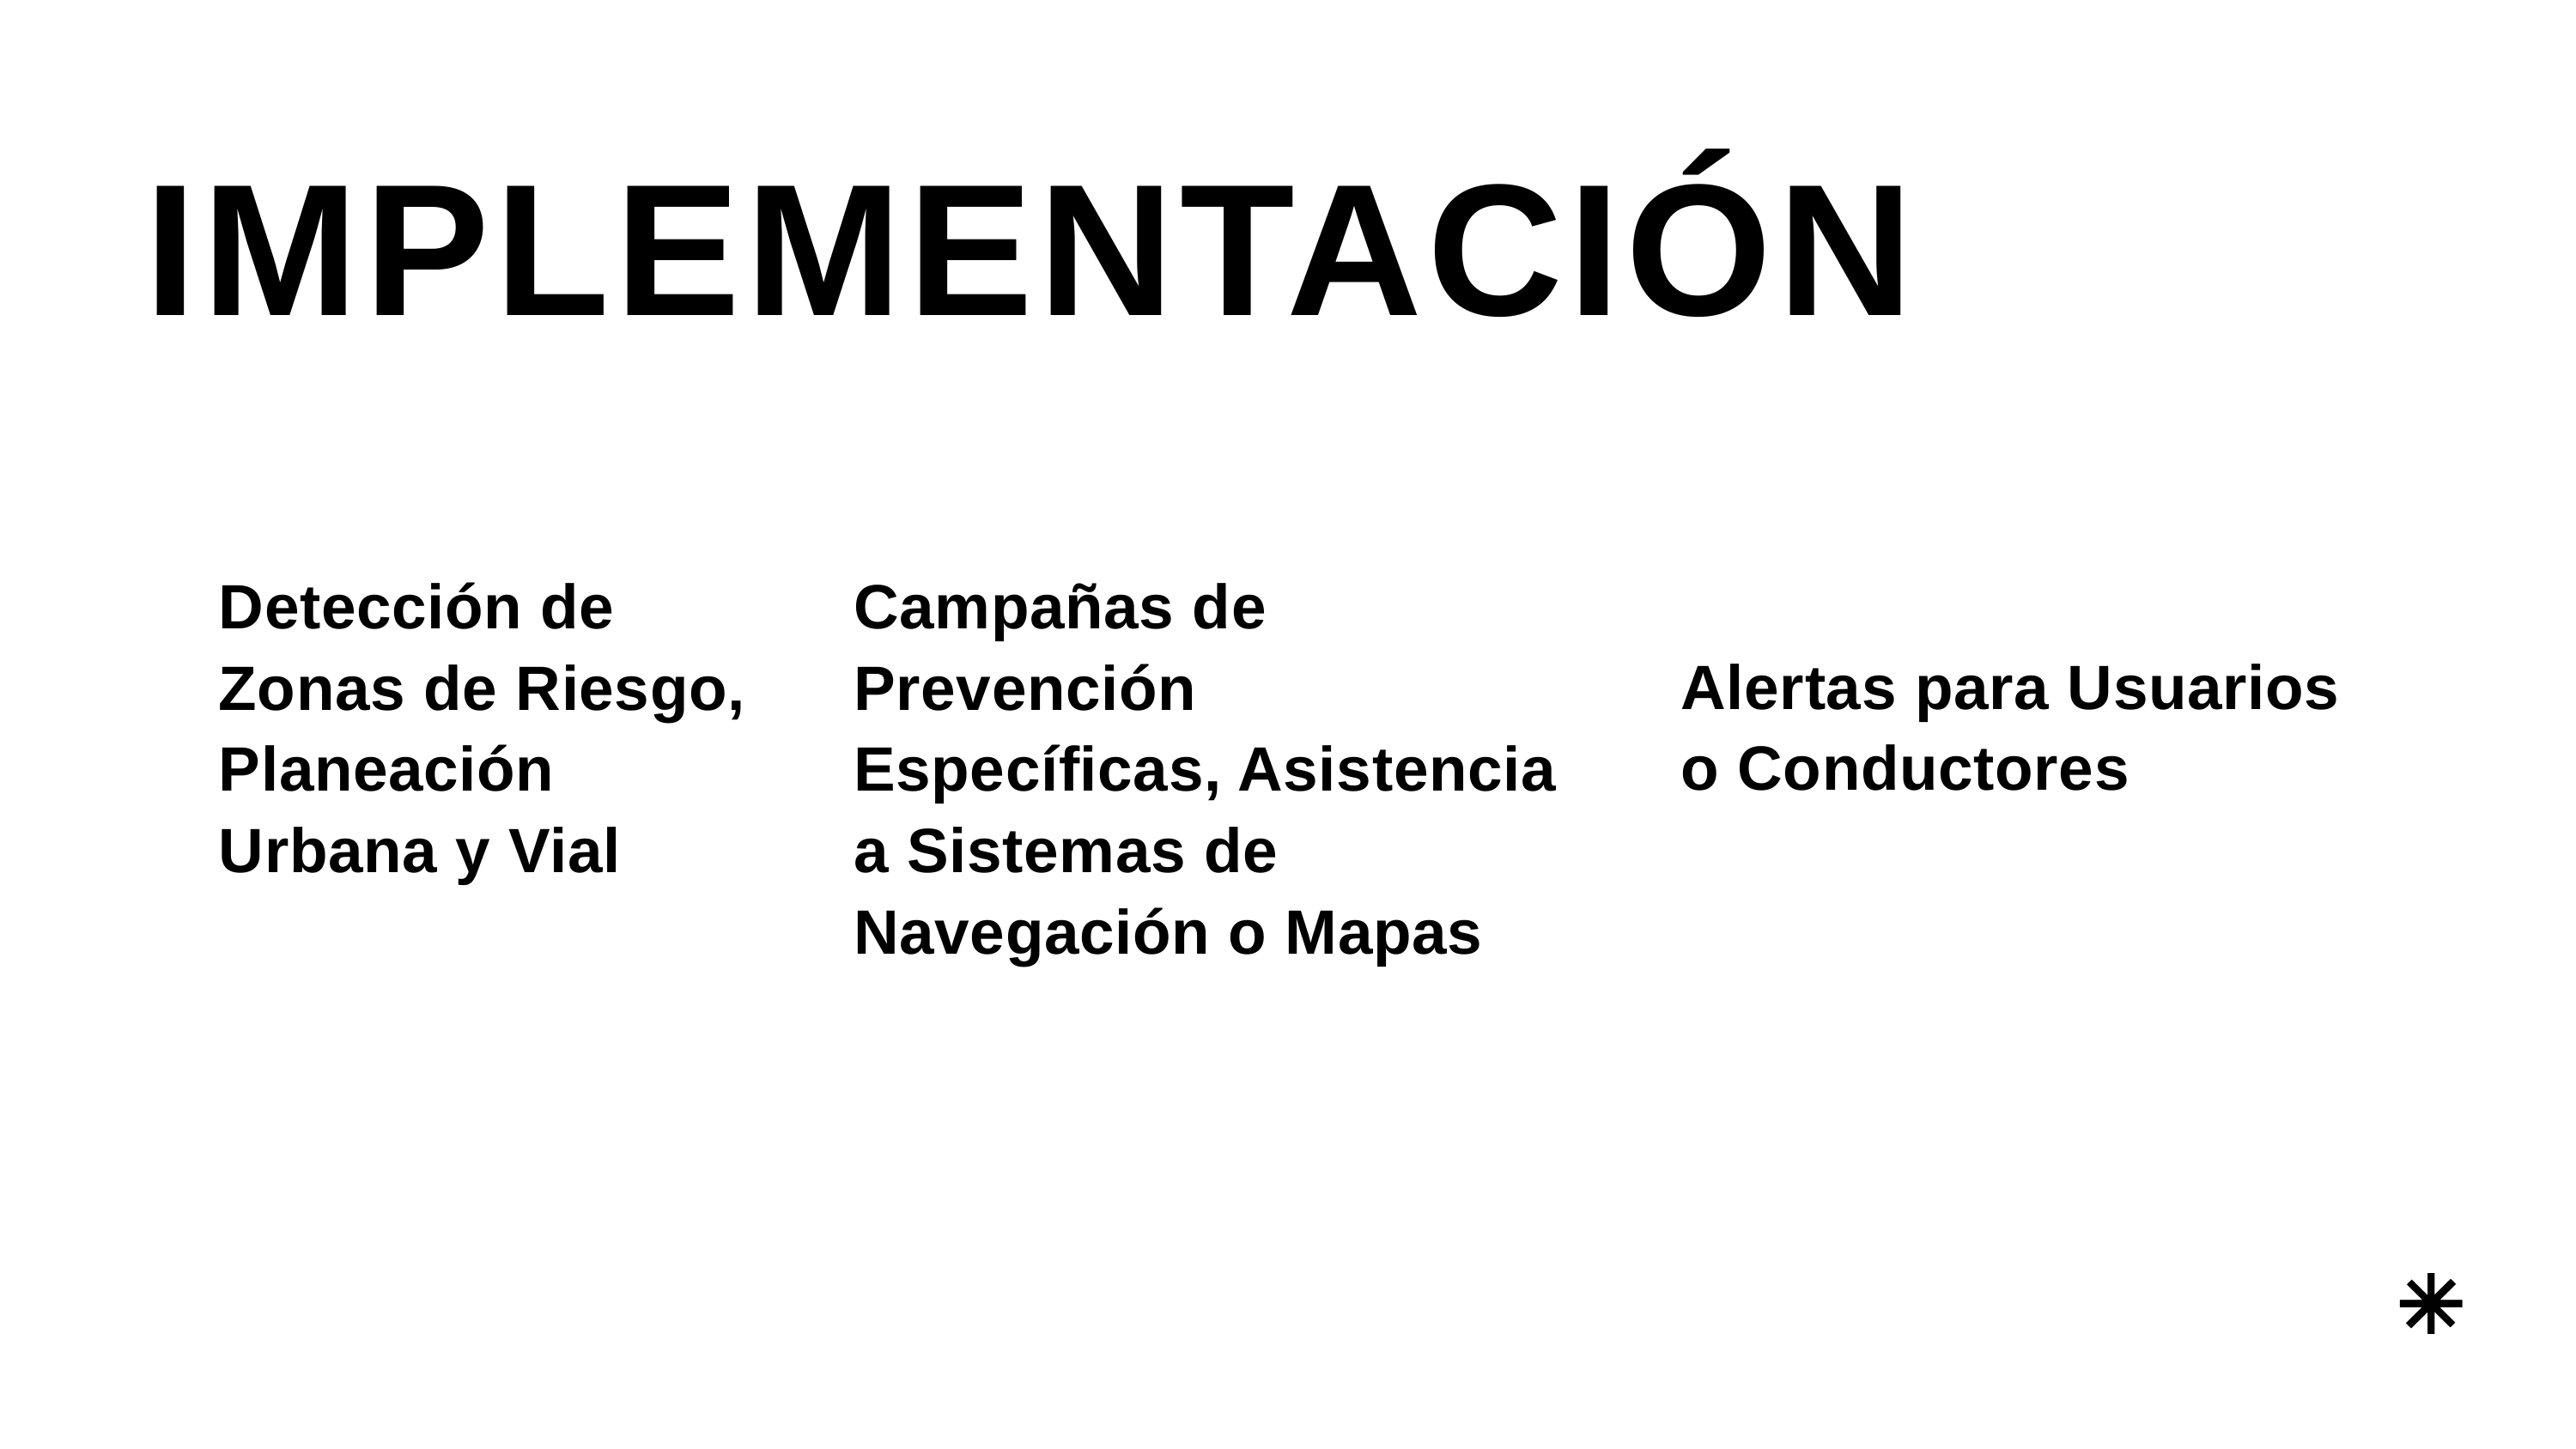

IMPLEMENTACIÓN
Detección de Zonas de Riesgo, Planeación Urbana y Vial
Campañas de Prevención Específicas, Asistencia a Sistemas de Navegación o Mapas
Alertas para Usuarios o Conductores